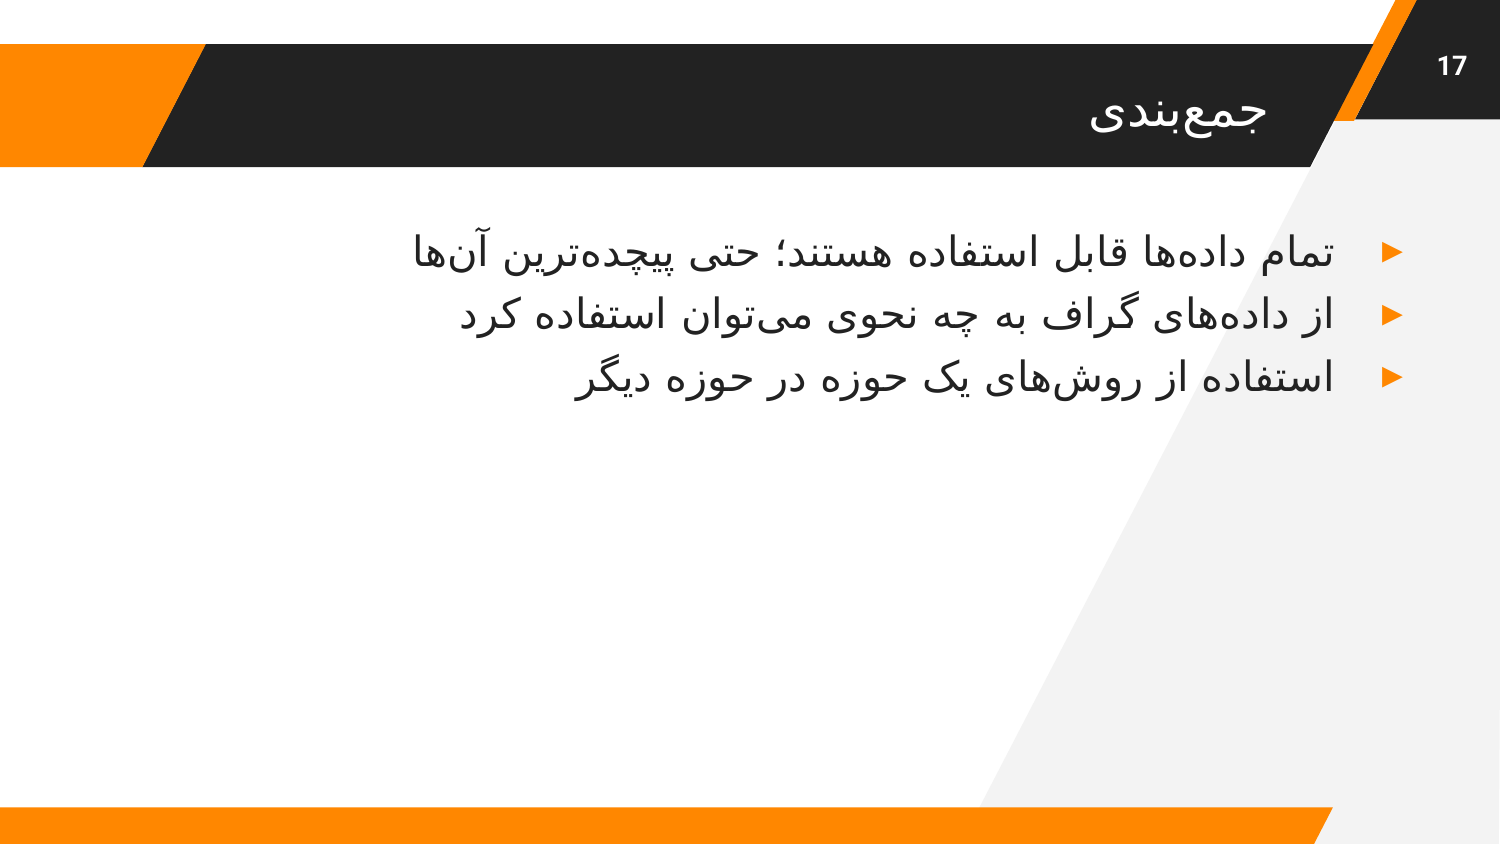

17
# جمع‌بندی
تمام داده‌ها قابل استفاده هستند؛ حتی پیچده‌ترین آن‌ها
از داده‌های گراف به چه نحوی می‌توان استفاده کرد
استفاده از روش‌های یک حوزه در حوزه دیگر